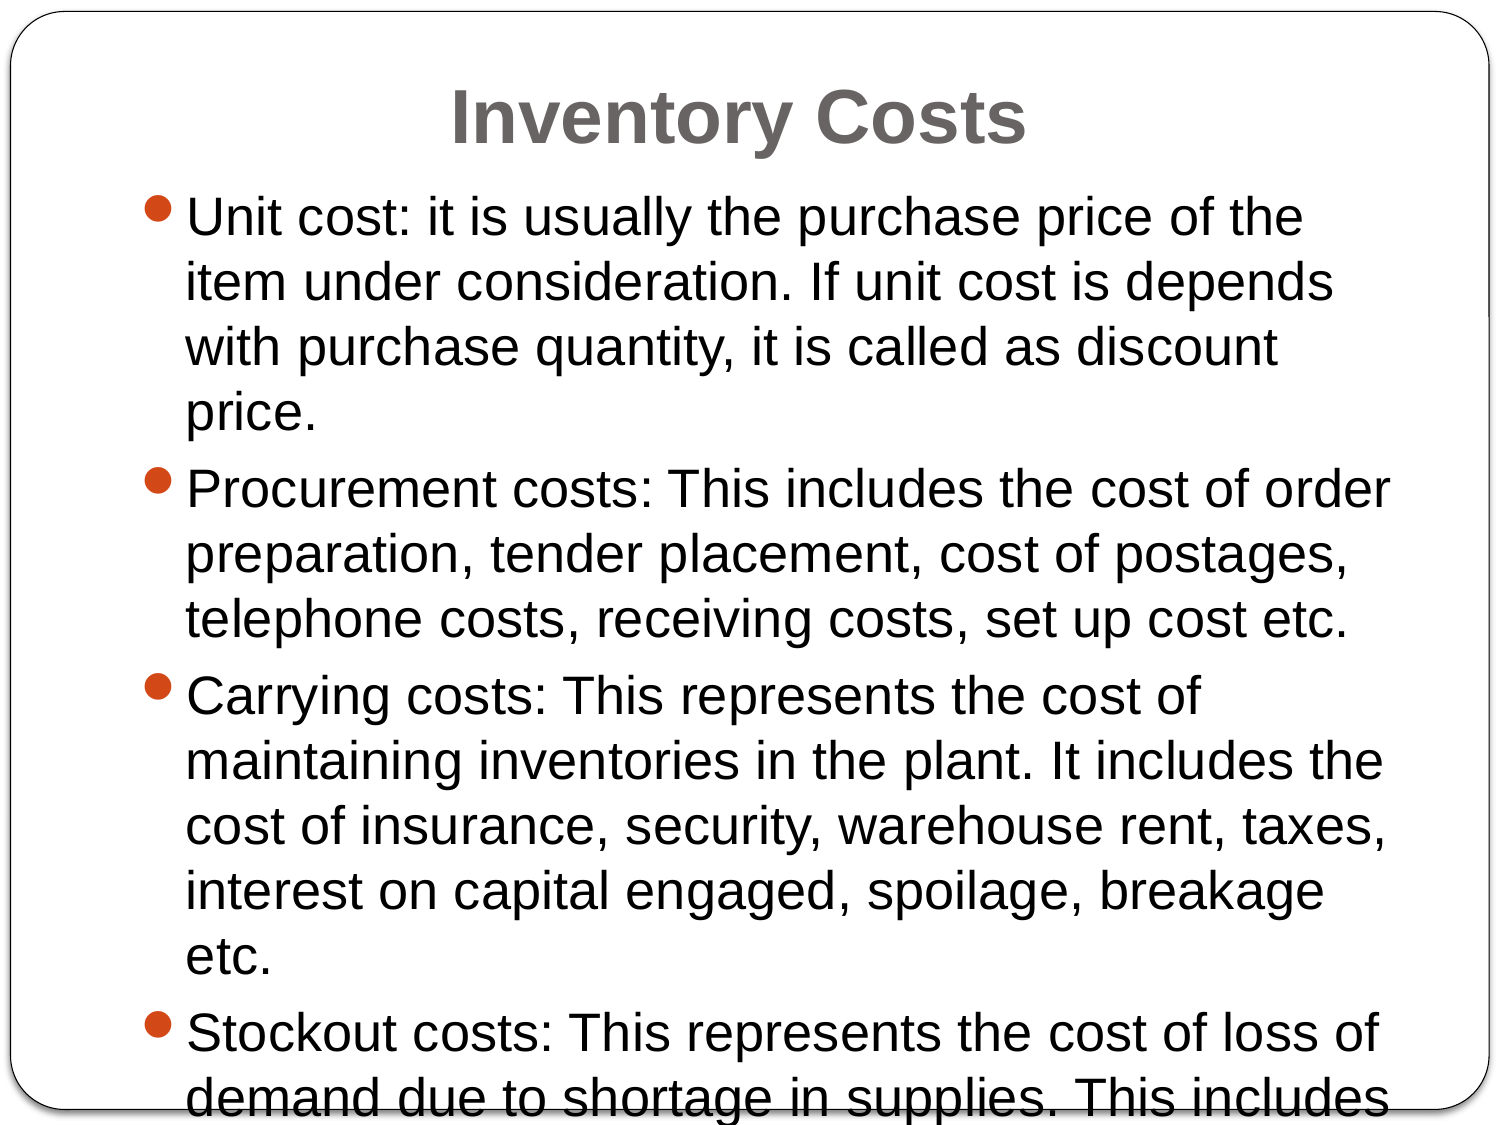

# Inventory Costs
Unit cost: it is usually the purchase price of the item under consideration. If unit cost is depends with purchase quantity, it is called as discount price.
Procurement costs: This includes the cost of order preparation, tender placement, cost of postages, telephone costs, receiving costs, set up cost etc.
Carrying costs: This represents the cost of maintaining inventories in the plant. It includes the cost of insurance, security, warehouse rent, taxes, interest on capital engaged, spoilage, breakage etc.
Stockout costs: This represents the cost of loss of demand due to shortage in supplies. This includes cost of loss of profit, loss of customer, loss of goodwill, penalty etc.